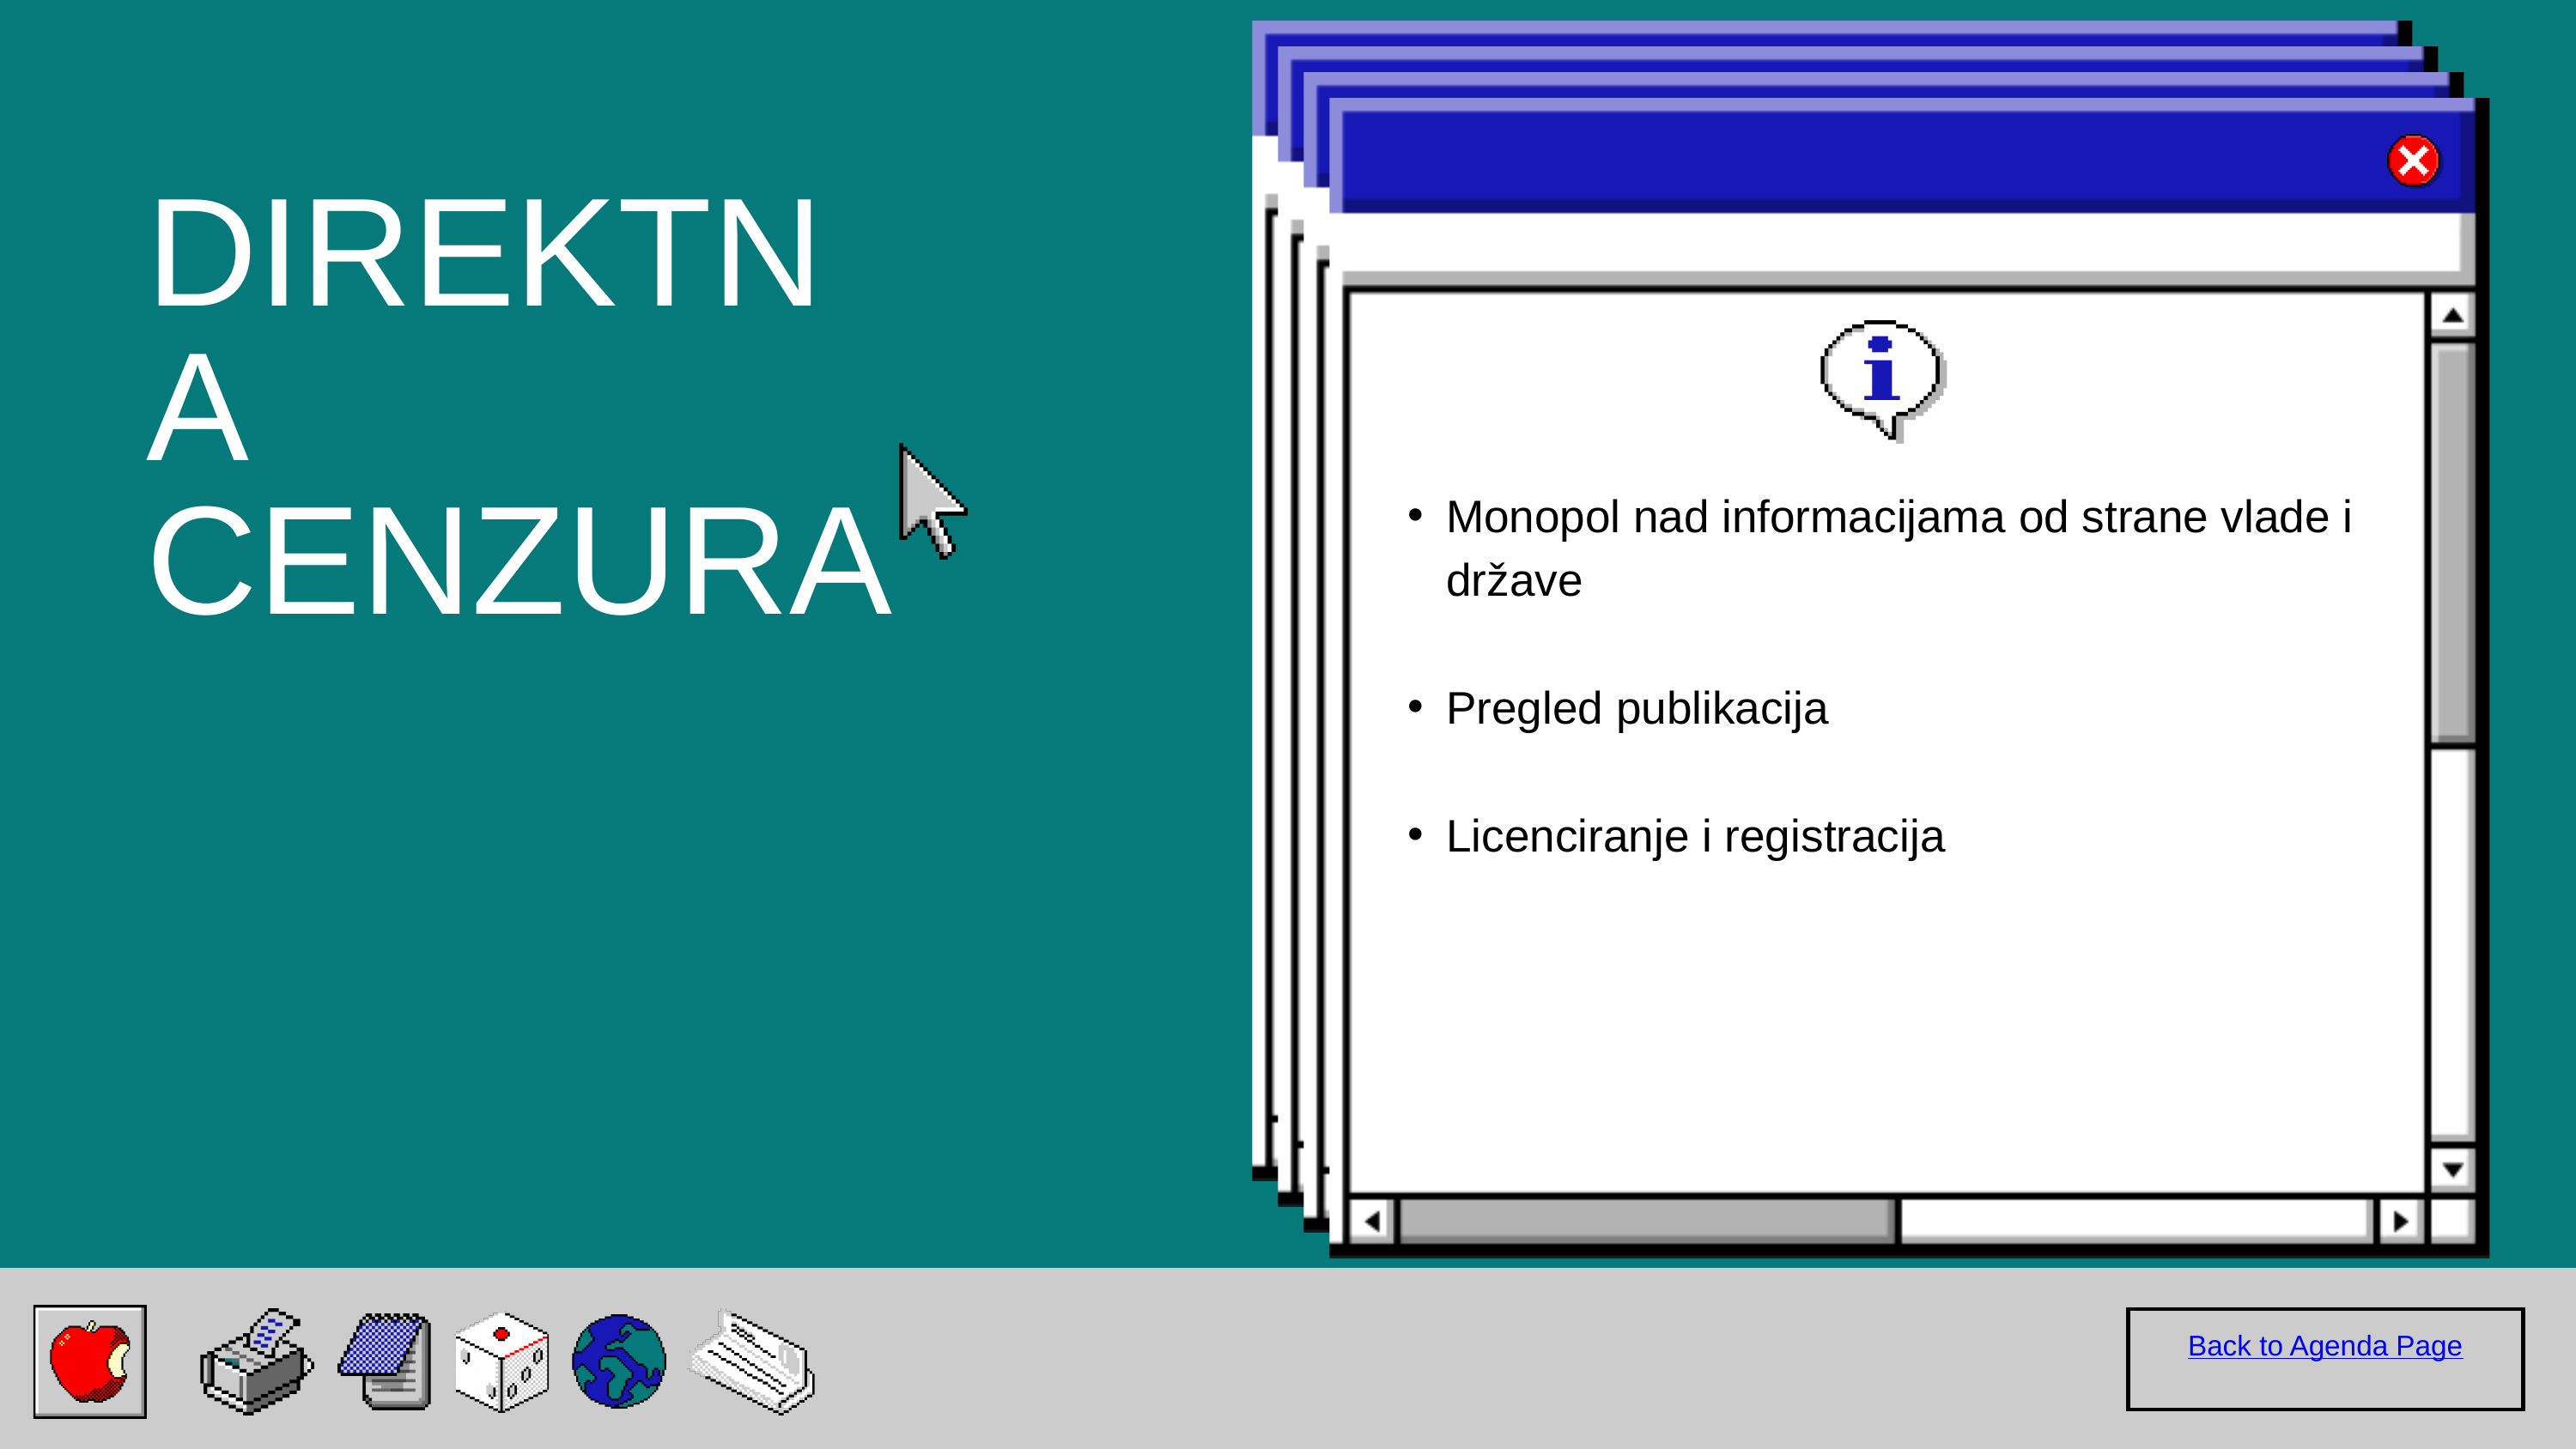

DIREKTNA CENZURA

Monopol nad informacijama od strane vlade i države

Pregled publikacija

Licenciranje i registracija

Back to Agenda Page